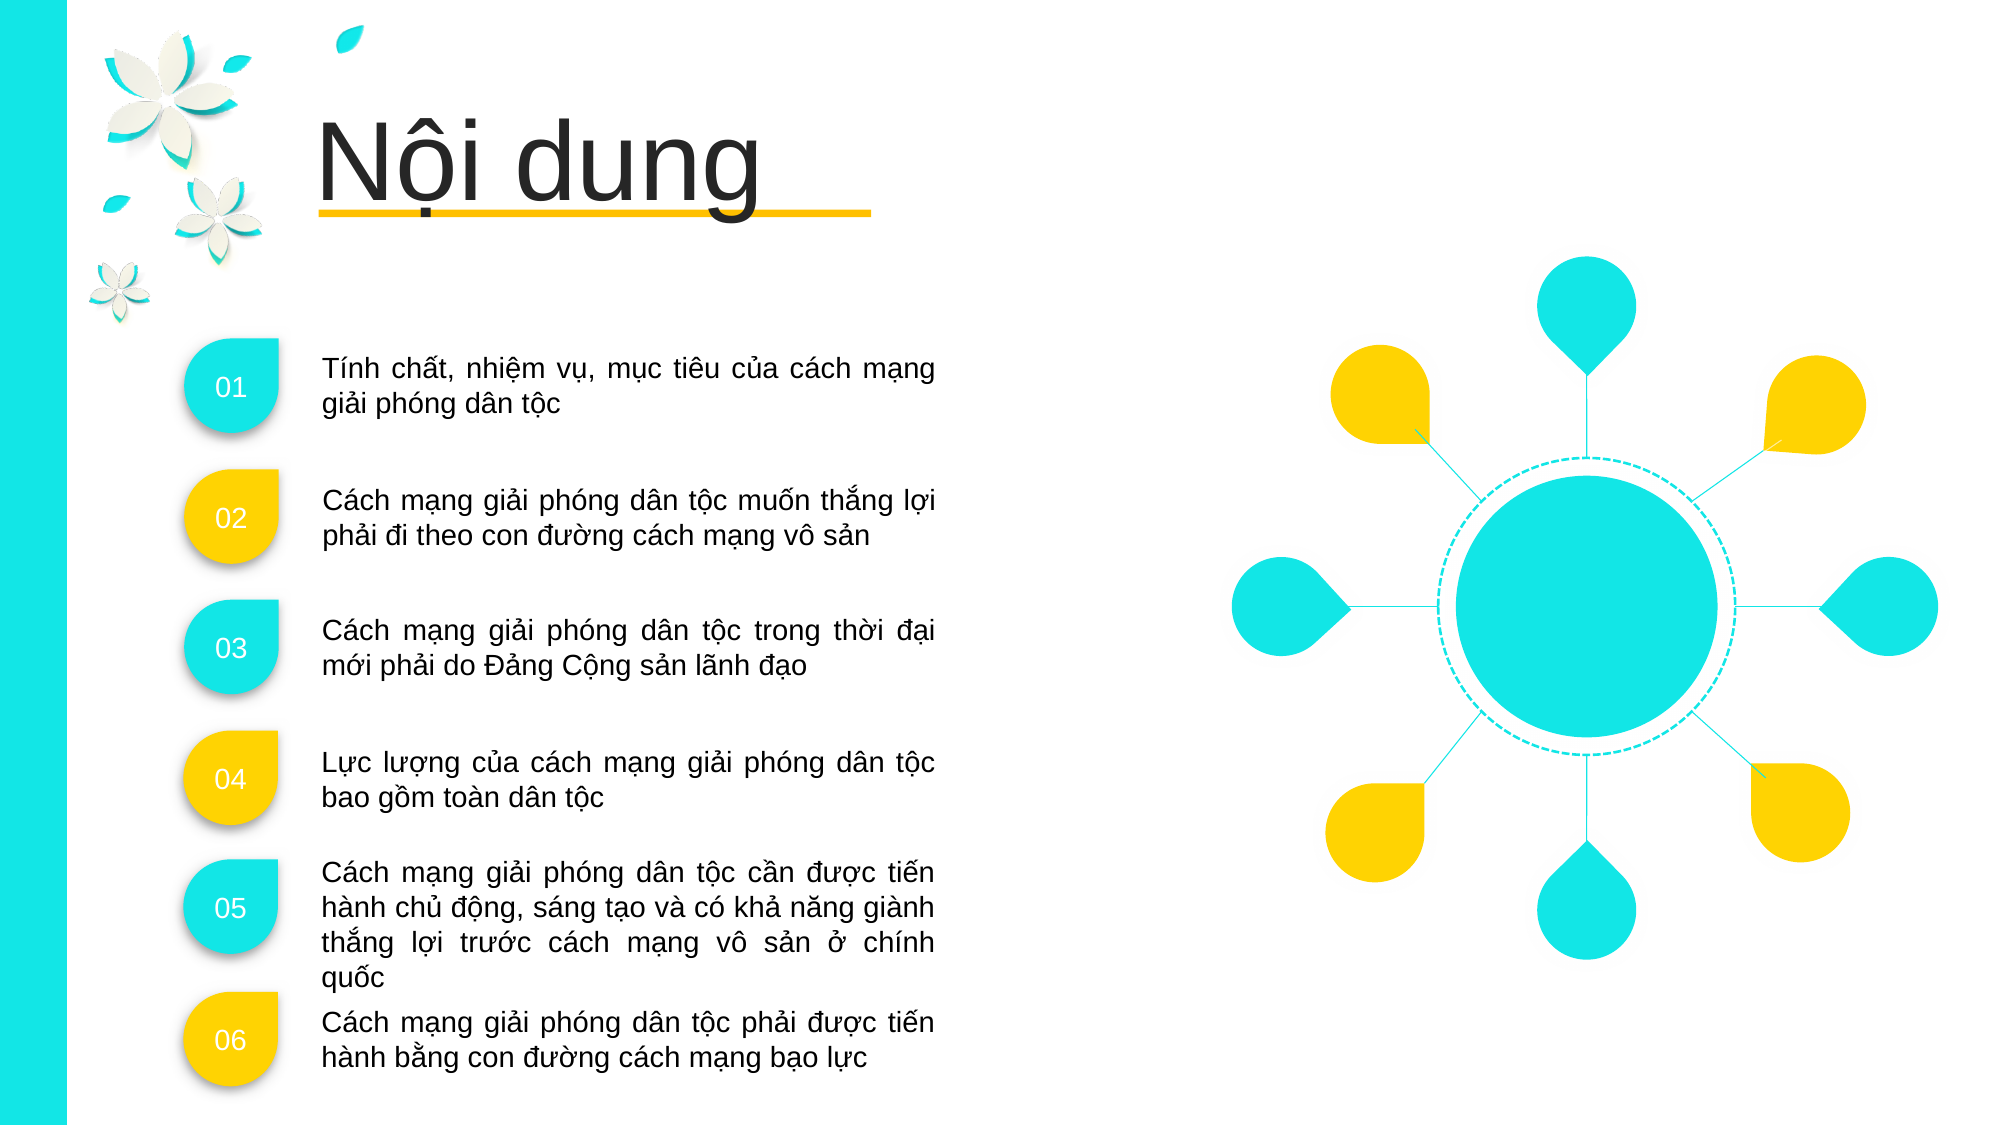

Nội dung

01
Tính chất, nhiệm vụ, mục tiêu của cách mạng giải phóng dân tộc
02
Cách mạng giải phóng dân tộc muốn thắng lợi phải đi theo con đường cách mạng vô sản
03
Cách mạng giải phóng dân tộc trong thời đại mới phải do Đảng Cộng sản lãnh đạo
04
Lực lượng của cách mạng giải phóng dân tộc bao gồm toàn dân tộc
Cách mạng giải phóng dân tộc cần được tiến hành chủ động, sáng tạo và có khả năng giành thắng lợi trước cách mạng vô sản ở chính quốc
05
06
Cách mạng giải phóng dân tộc phải được tiến hành bằng con đường cách mạng bạo lực